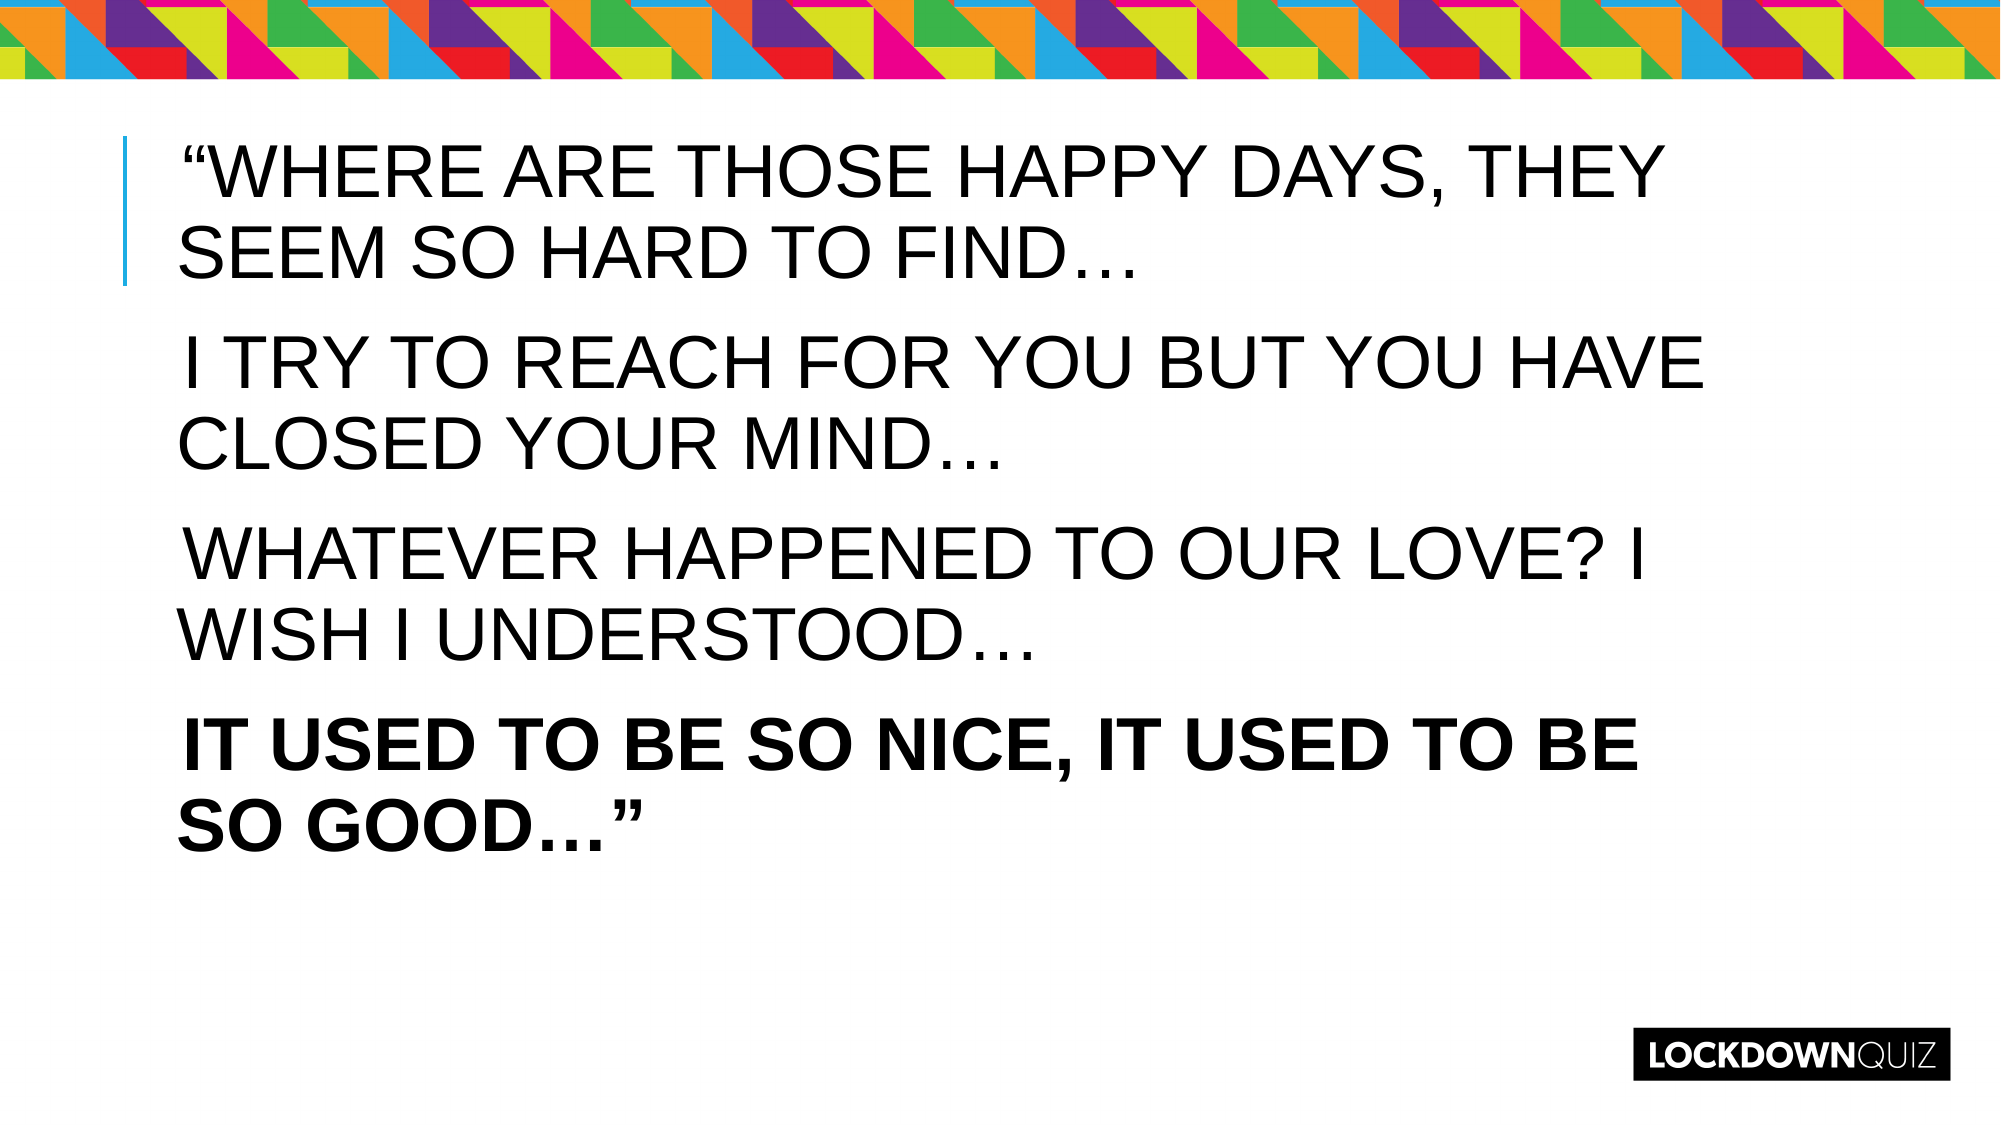

“WHERE ARE THOSE HAPPY DAYS, THEY SEEM SO HARD TO FIND…
I TRY TO REACH FOR YOU BUT YOU HAVE CLOSED YOUR MIND…
WHATEVER HAPPENED TO OUR LOVE? I WISH I UNDERSTOOD…
IT USED TO BE SO NICE, IT USED TO BE SO GOOD…”